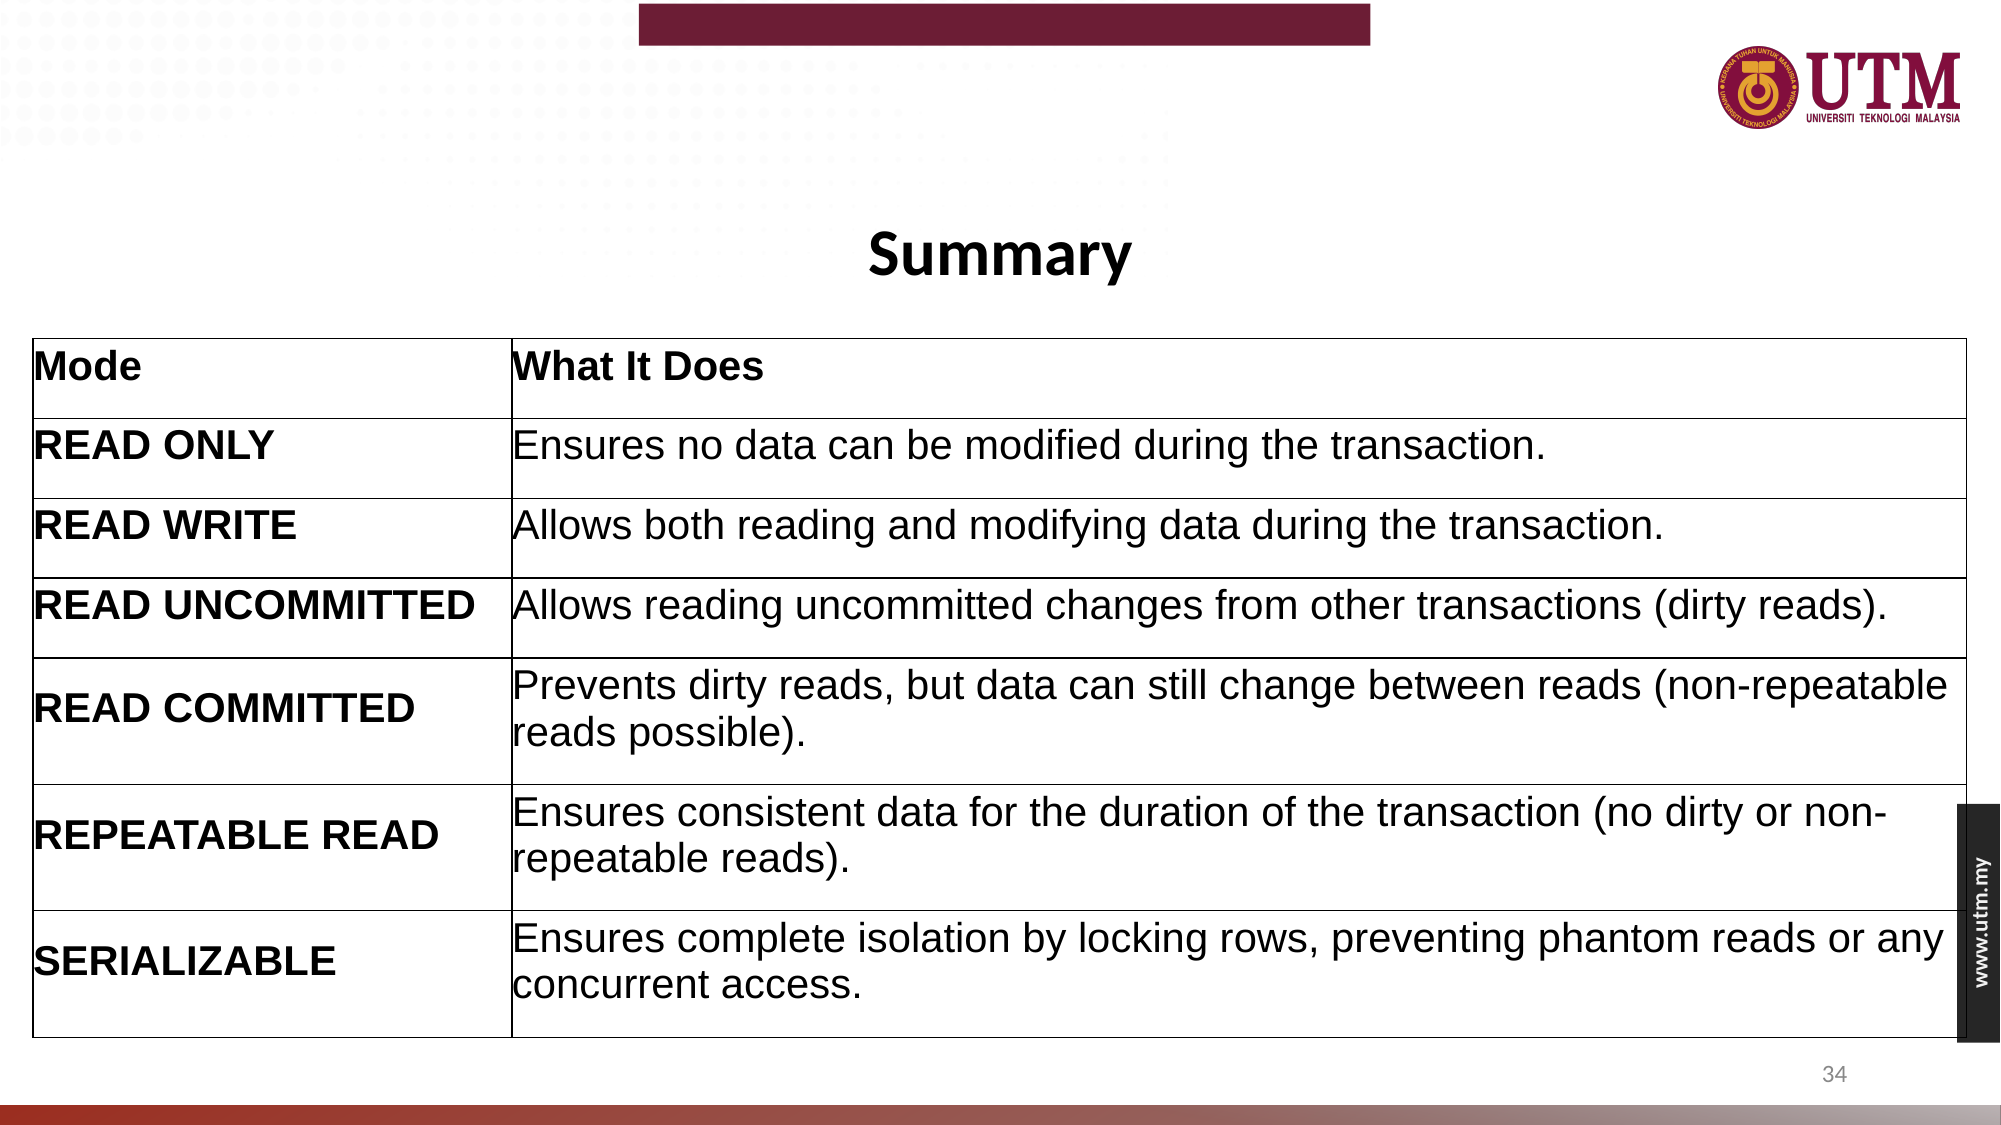

# Summary
| Mode | What It Does |
| --- | --- |
| READ ONLY | Ensures no data can be modified during the transaction. |
| READ WRITE | Allows both reading and modifying data during the transaction. |
| READ UNCOMMITTED | Allows reading uncommitted changes from other transactions (dirty reads). |
| READ COMMITTED | Prevents dirty reads, but data can still change between reads (non-repeatable reads possible). |
| REPEATABLE READ | Ensures consistent data for the duration of the transaction (no dirty or non-repeatable reads). |
| SERIALIZABLE | Ensures complete isolation by locking rows, preventing phantom reads or any concurrent access. |
34